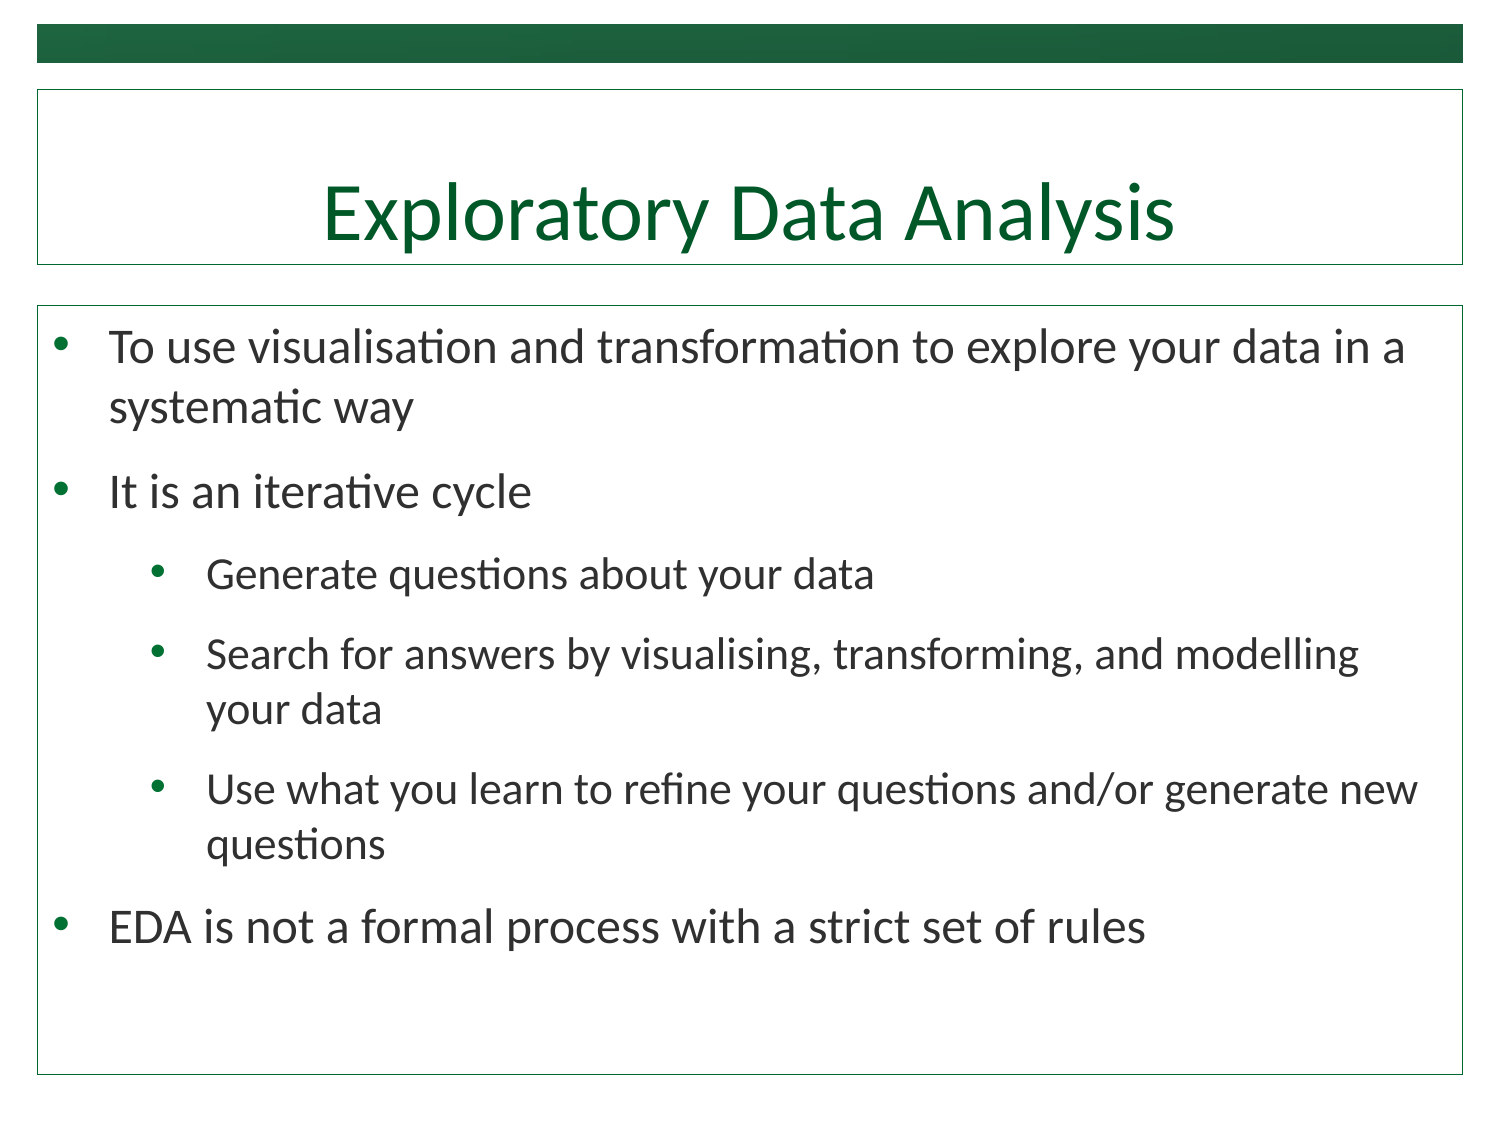

# Exploratory Data Analysis
To use visualisation and transformation to explore your data in a systematic way
It is an iterative cycle
Generate questions about your data
Search for answers by visualising, transforming, and modelling your data
Use what you learn to refine your questions and/or generate new questions
EDA is not a formal process with a strict set of rules